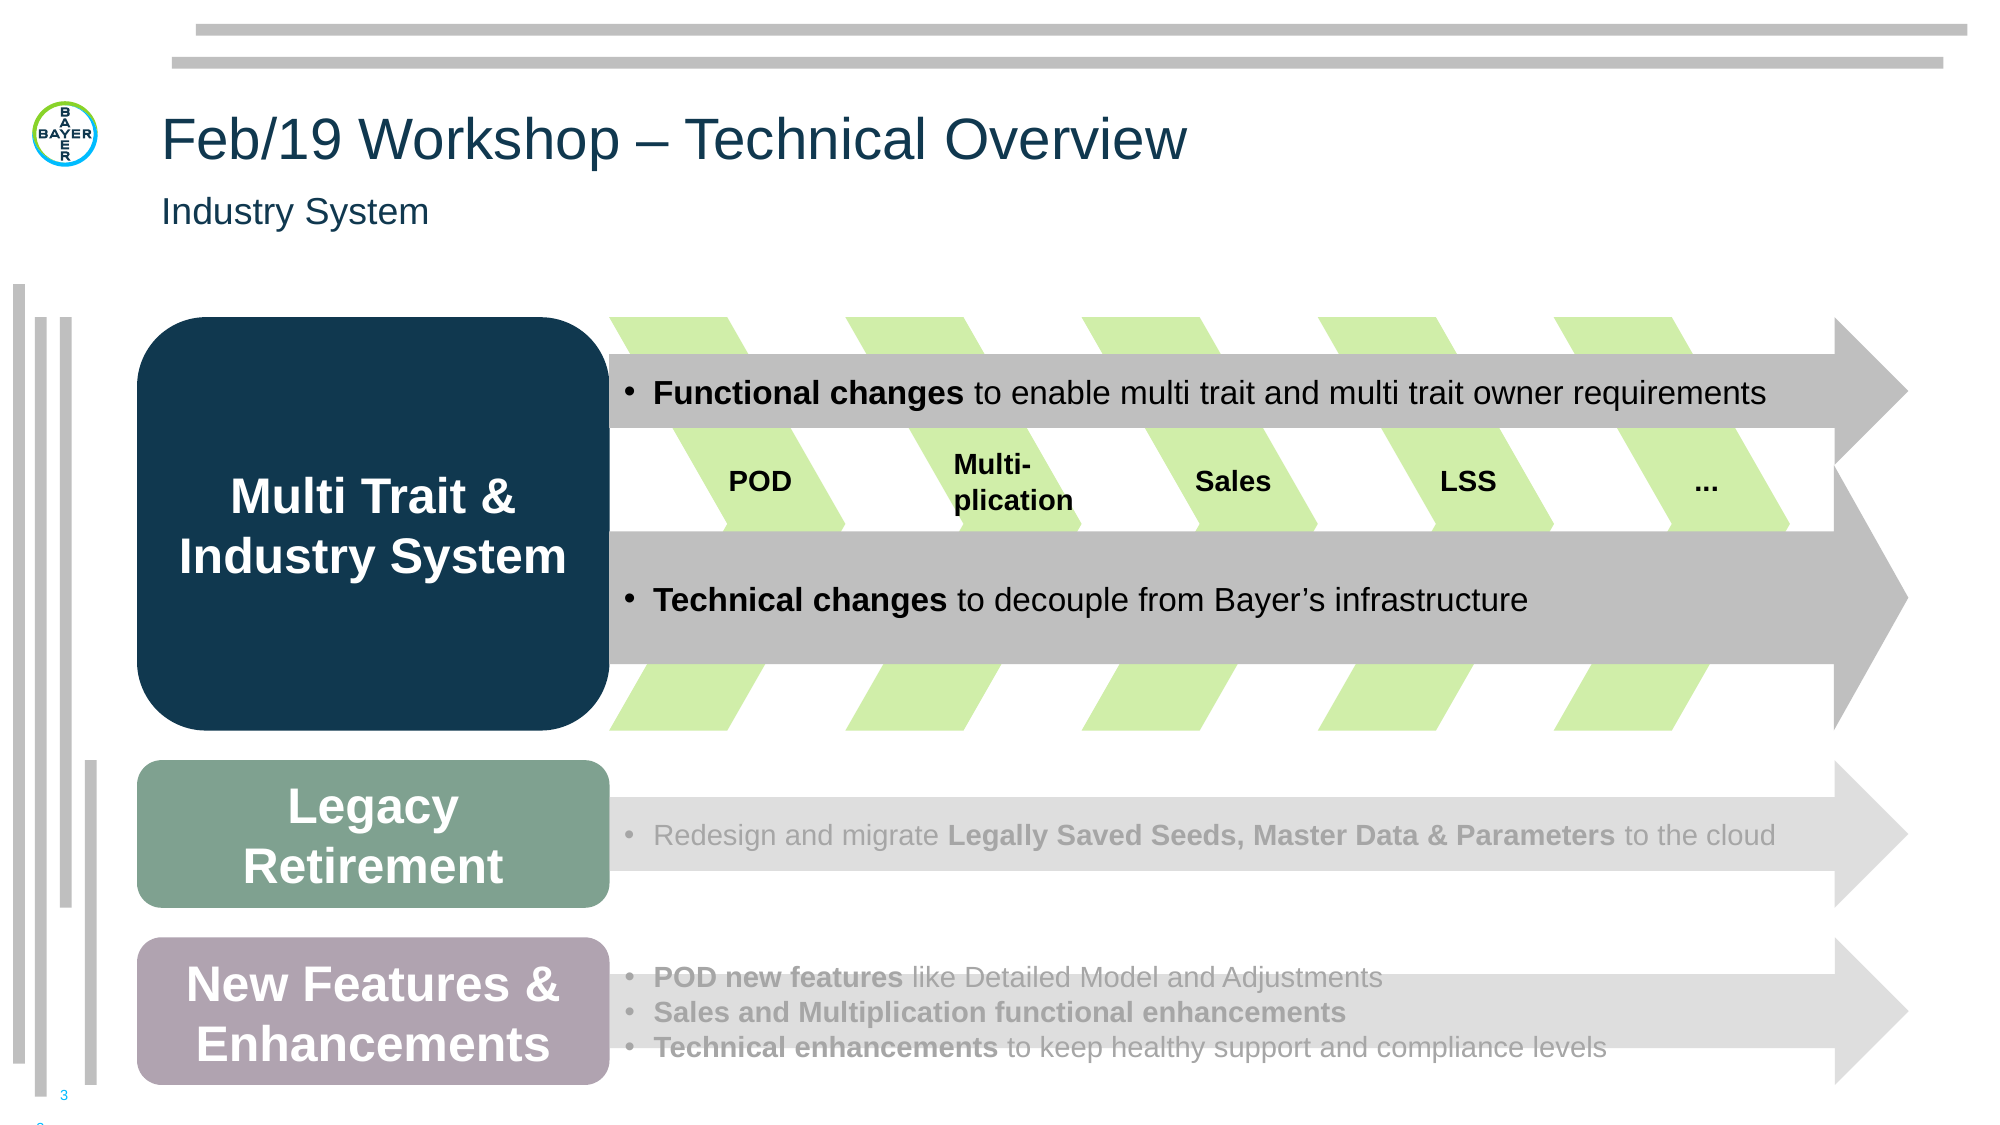

# Feb/19 Workshop – Technical Overview

Industry System

Multi Trait & Industry System

Functional changes to enable multi trait and multi trait owner requirements

Multi-
plication
POD
Sales
LSS
...
Technical changes to decouple from Bayer’s infrastructure

Legacy Retirement
Redesign and migrate Legally Saved Seeds, Master Data & Parameters to the cloud
New Features & Enhancements
POD new features like Detailed Model and Adjustments
Sales and Multiplication functional enhancements
Technical enhancements to keep healthy support and compliance levels
3
3